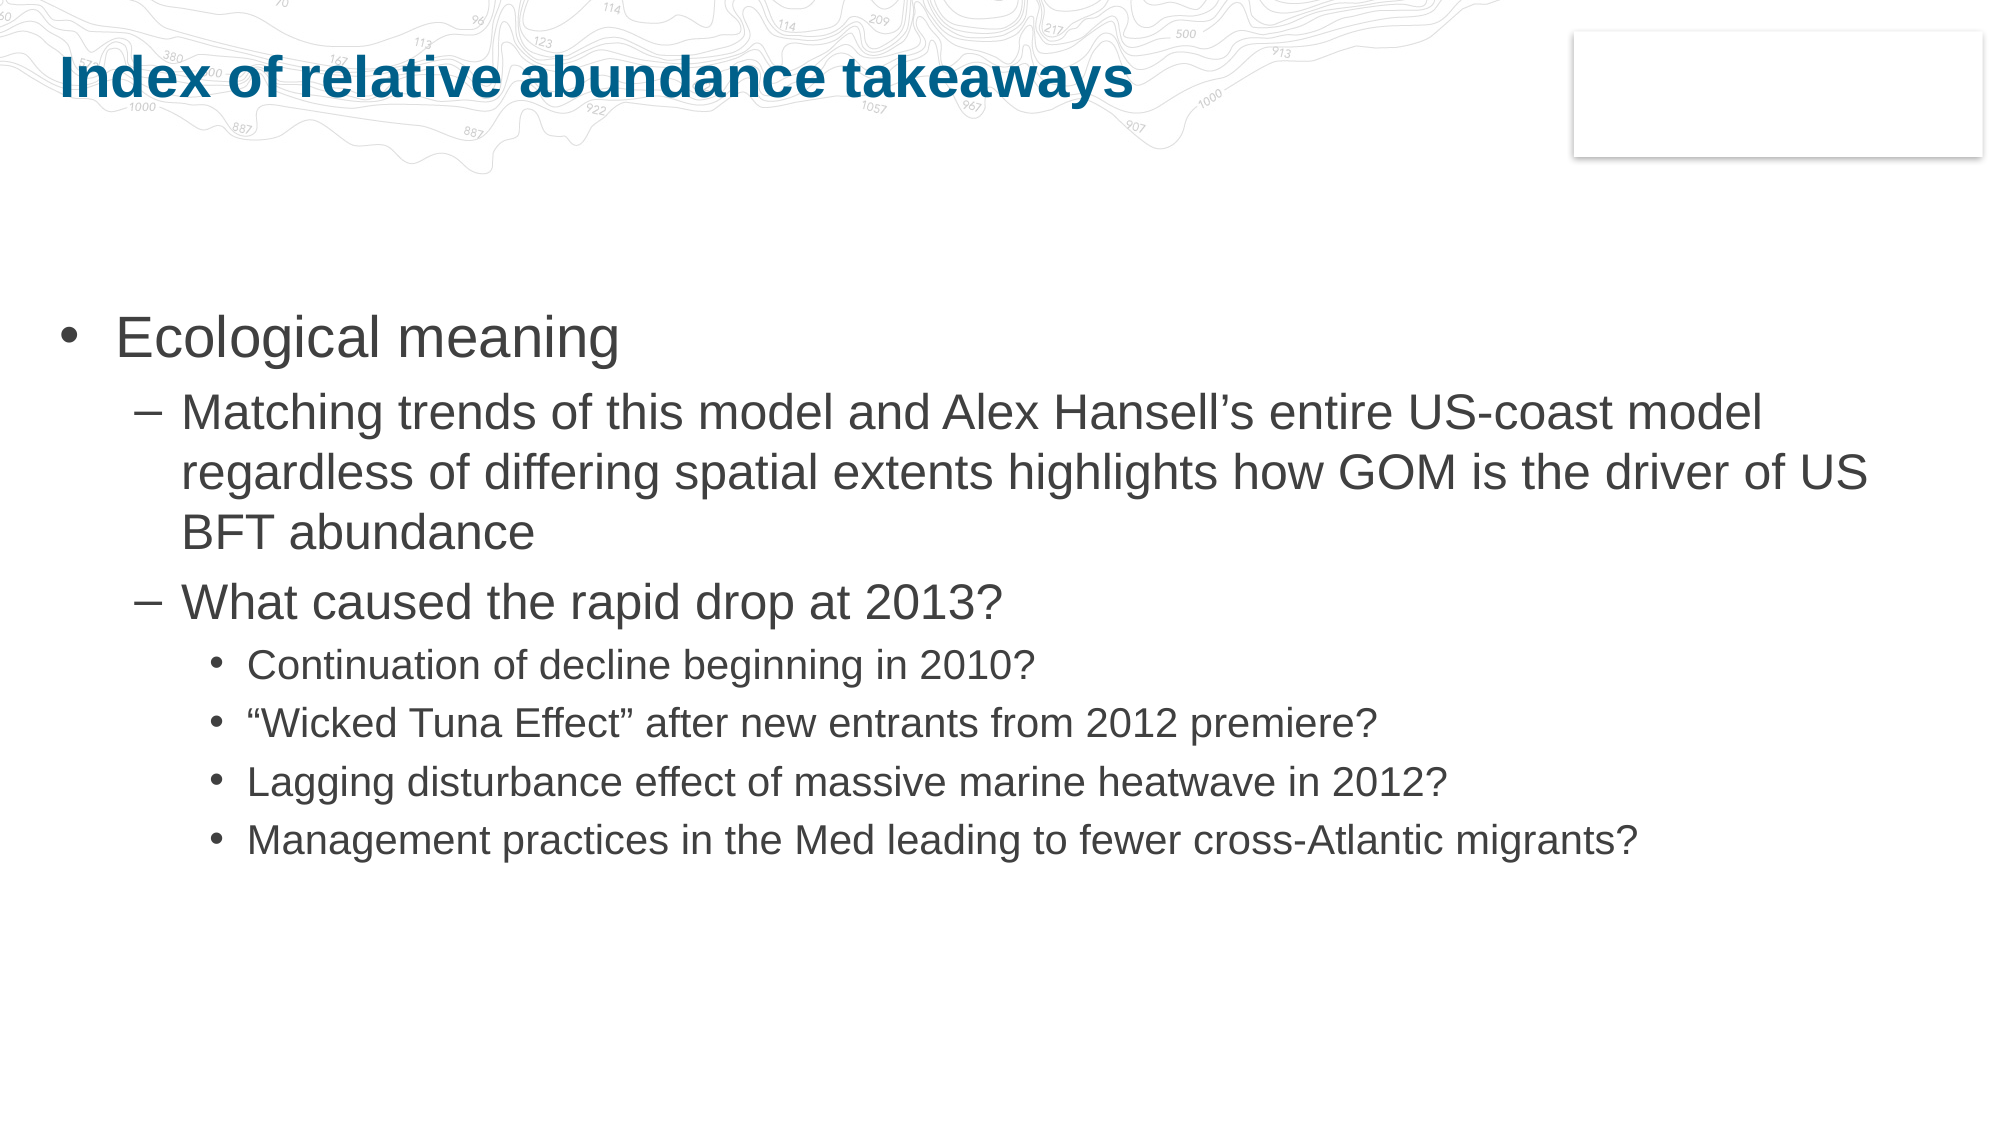

# Index of relative abundance takeaways

Ecological meaning
Matching trends of this model and Alex Hansell’s entire US-coast model regardless of differing spatial extents highlights how GOM is the driver of US BFT abundance
What caused the rapid drop at 2013?
Continuation of decline beginning in 2010?
“Wicked Tuna Effect” after new entrants from 2012 premiere?
Lagging disturbance effect of massive marine heatwave in 2012?
Management practices in the Med leading to fewer cross-Atlantic migrants?